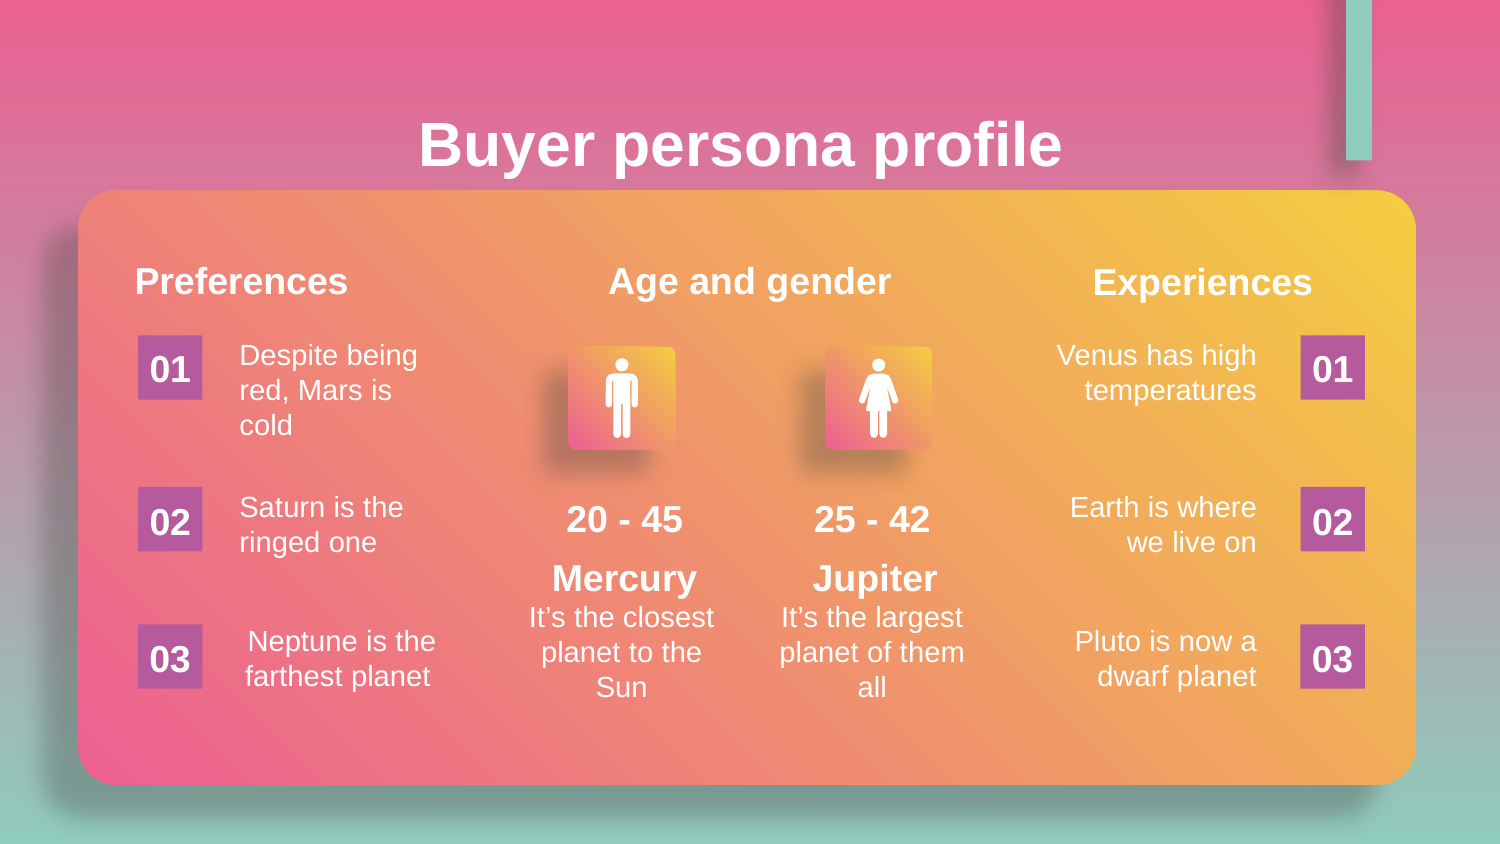

# Buyer persona profile
Preferences
Age and gender
Experiences
Despite being red, Mars is cold
Venus has high temperatures

01
01

Saturn is the ringed one
Earth is where we live on

20 - 45
25 - 42
02
02
Mercury
Jupiter
It’s the closest planet to the Sun
It’s the largest planet of them all
Neptune is the farthest planet
Pluto is now a dwarf planet

03
03